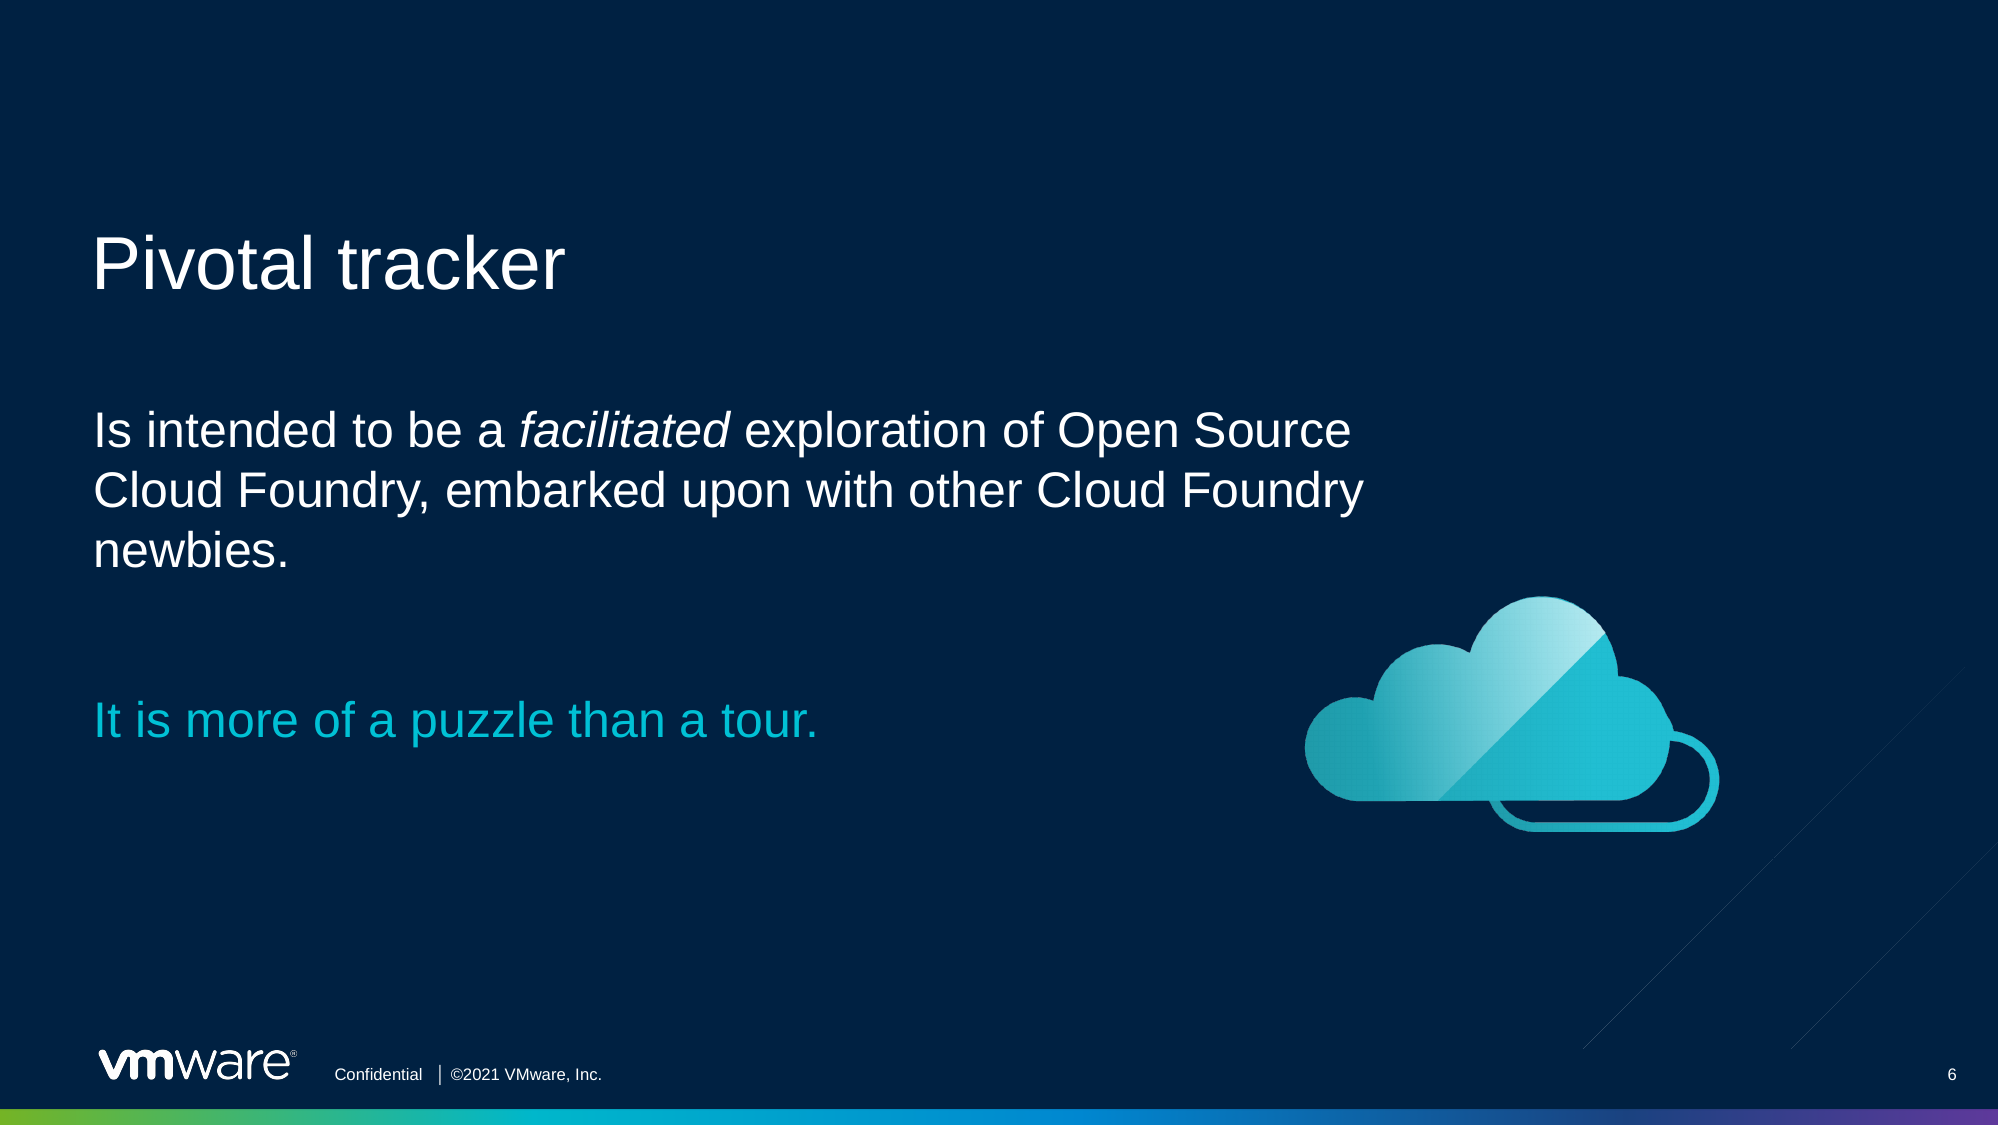

# Pivotal tracker
Is intended to be a facilitated exploration of Open Source Cloud Foundry, embarked upon with other Cloud Foundry newbies.

It is more of a puzzle than a tour.
6